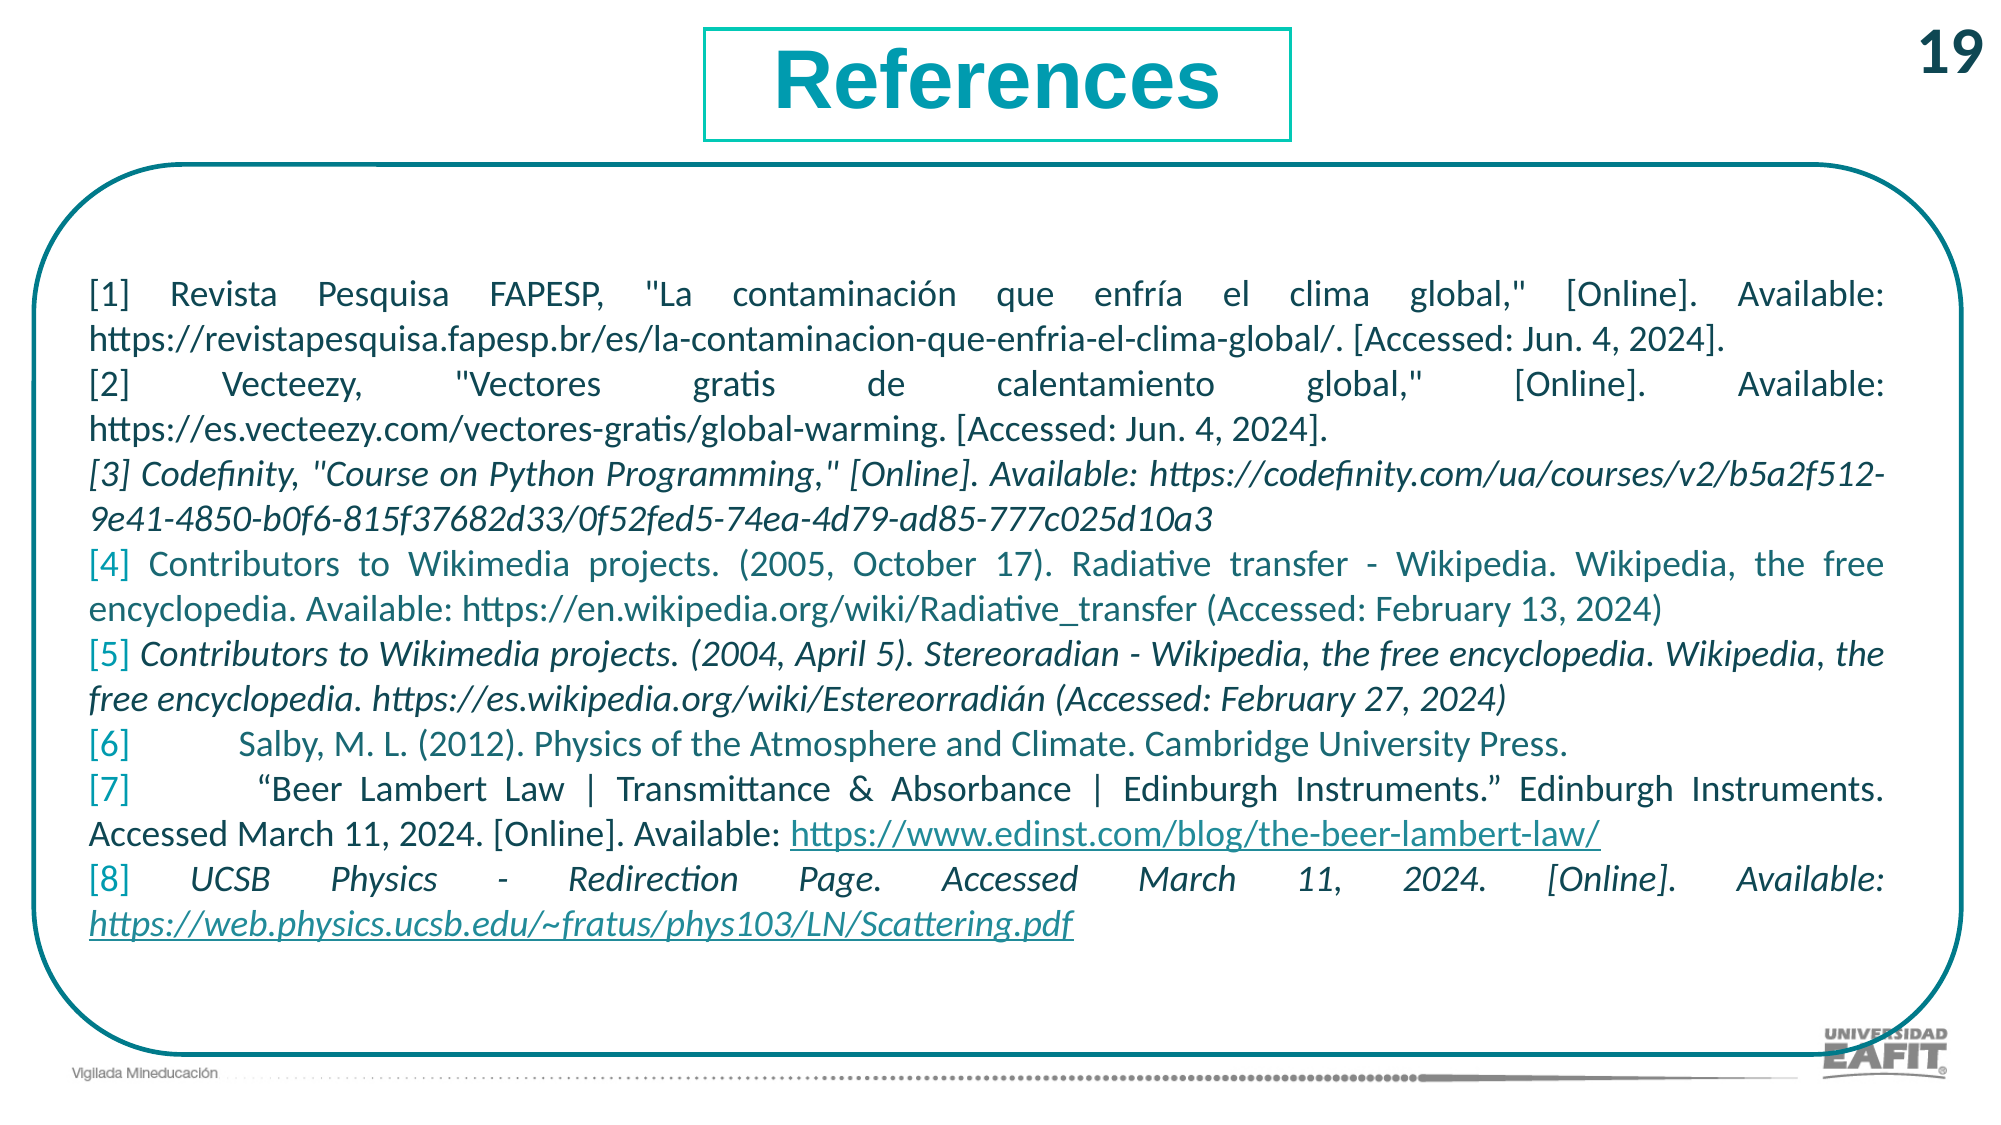

19

References

[1] Revista Pesquisa FAPESP, "La contaminación que enfría el clima global," [Online]. Available: https://revistapesquisa.fapesp.br/es/la-contaminacion-que-enfria-el-clima-global/. [Accessed: Jun. 4, 2024].
[2] Vecteezy, "Vectores gratis de calentamiento global," [Online]. Available: https://es.vecteezy.com/vectores-gratis/global-warming. [Accessed: Jun. 4, 2024].
[3] Codefinity, "Course on Python Programming," [Online]. Available: https://codefinity.com/ua/courses/v2/b5a2f512-9e41-4850-b0f6-815f37682d33/0f52fed5-74ea-4d79-ad85-777c025d10a3
[4] Contributors to Wikimedia projects. (2005, October 17). Radiative transfer - Wikipedia. Wikipedia, the free encyclopedia. Available: https://en.wikipedia.org/wiki/Radiative_transfer (Accessed: February 13, 2024)
[5] Contributors to Wikimedia projects. (2004, April 5). Stereoradian - Wikipedia, the free encyclopedia. Wikipedia, the free encyclopedia. https://es.wikipedia.org/wiki/Estereorradián (Accessed: February 27, 2024)
[6]	Salby, M. L. (2012). Physics of the Atmosphere and Climate. Cambridge University Press.
[7]	 “Beer Lambert Law | Transmittance & Absorbance | Edinburgh Instruments.” Edinburgh Instruments. Accessed March 11, 2024. [Online]. Available: https://www.edinst.com/blog/the-beer-lambert-law/
[8] UCSB Physics - Redirection Page. Accessed March 11, 2024. [Online]. Available: https://web.physics.ucsb.edu/~fratus/phys103/LN/Scattering.pdf